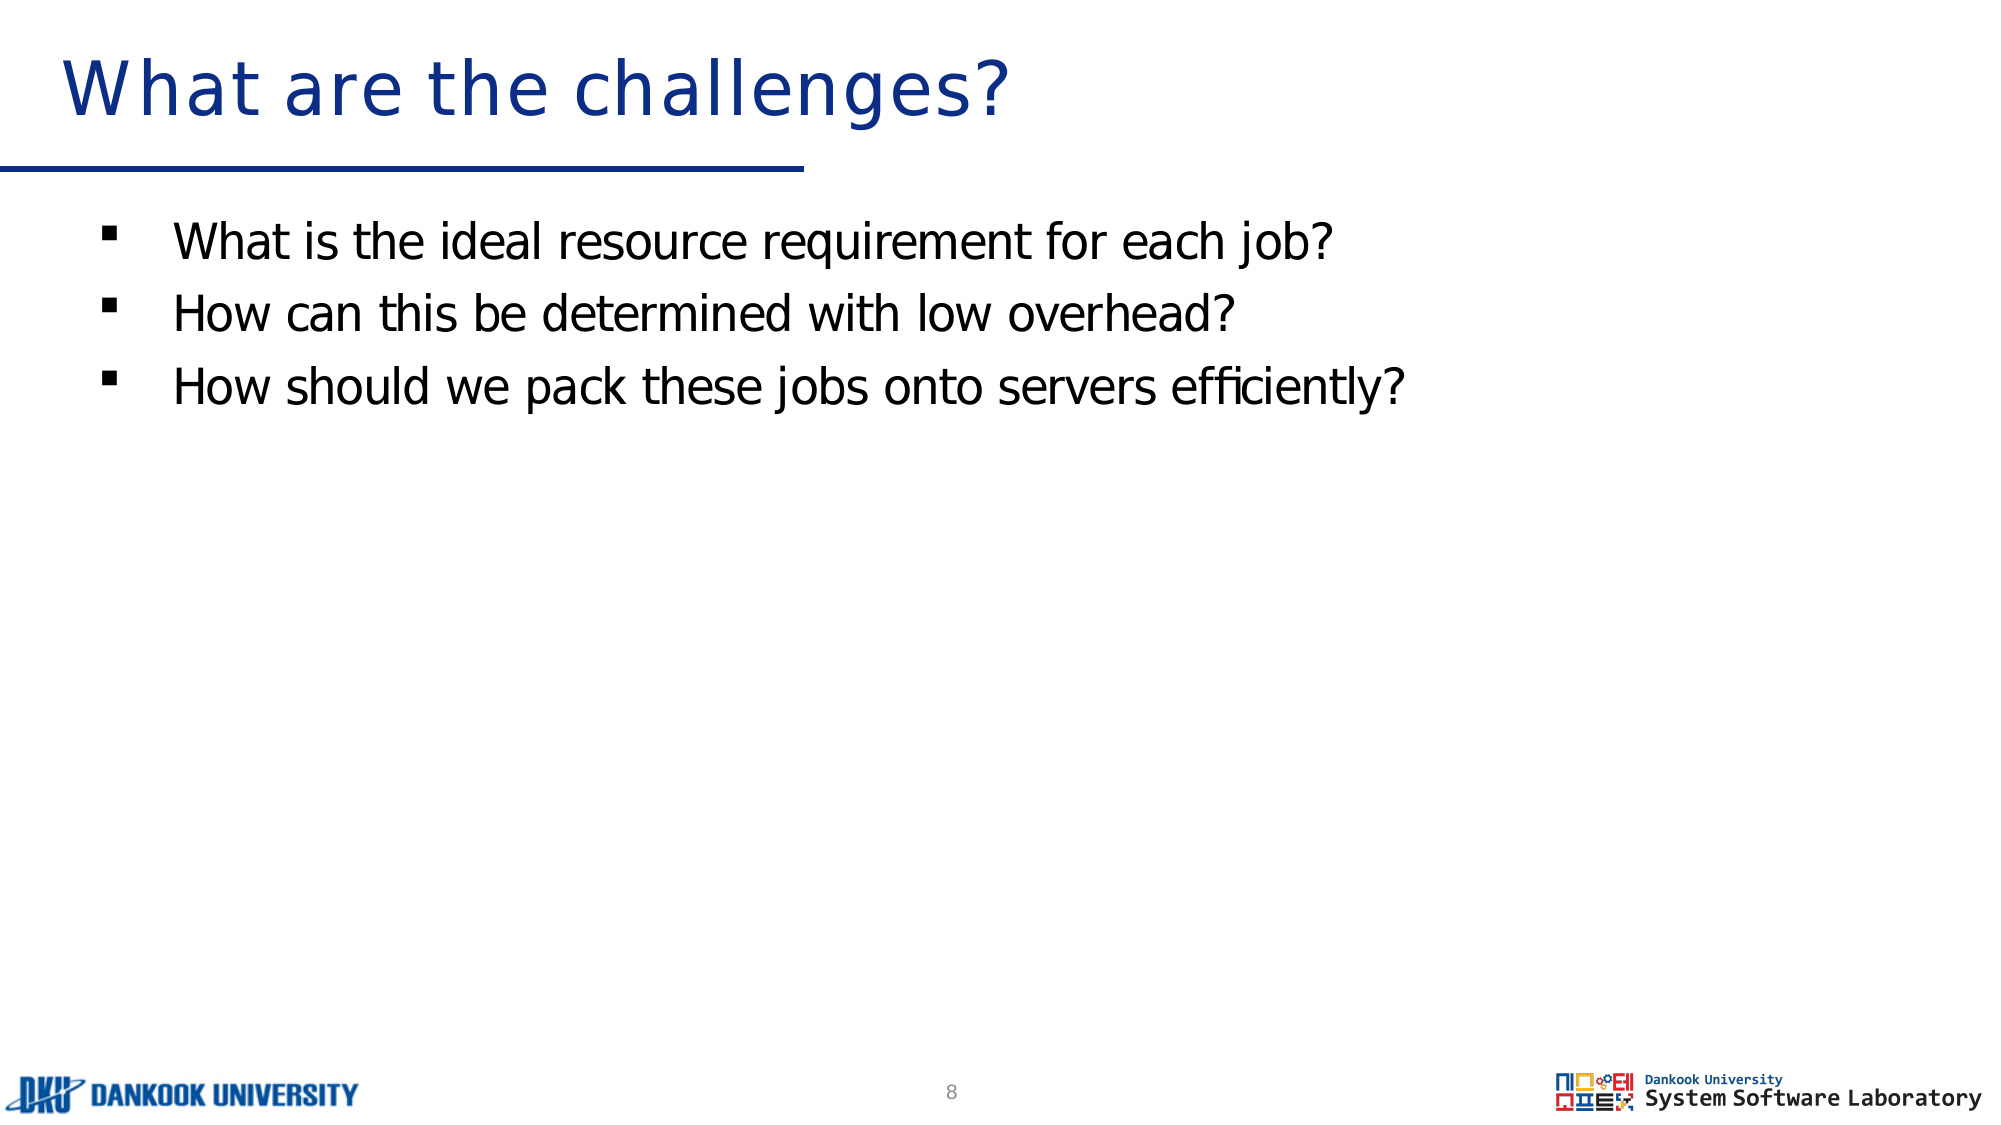

# What are the challenges?
What is the ideal resource requirement for each job?
How can this be determined with low overhead?
How should we pack these jobs onto servers efficiently?

8